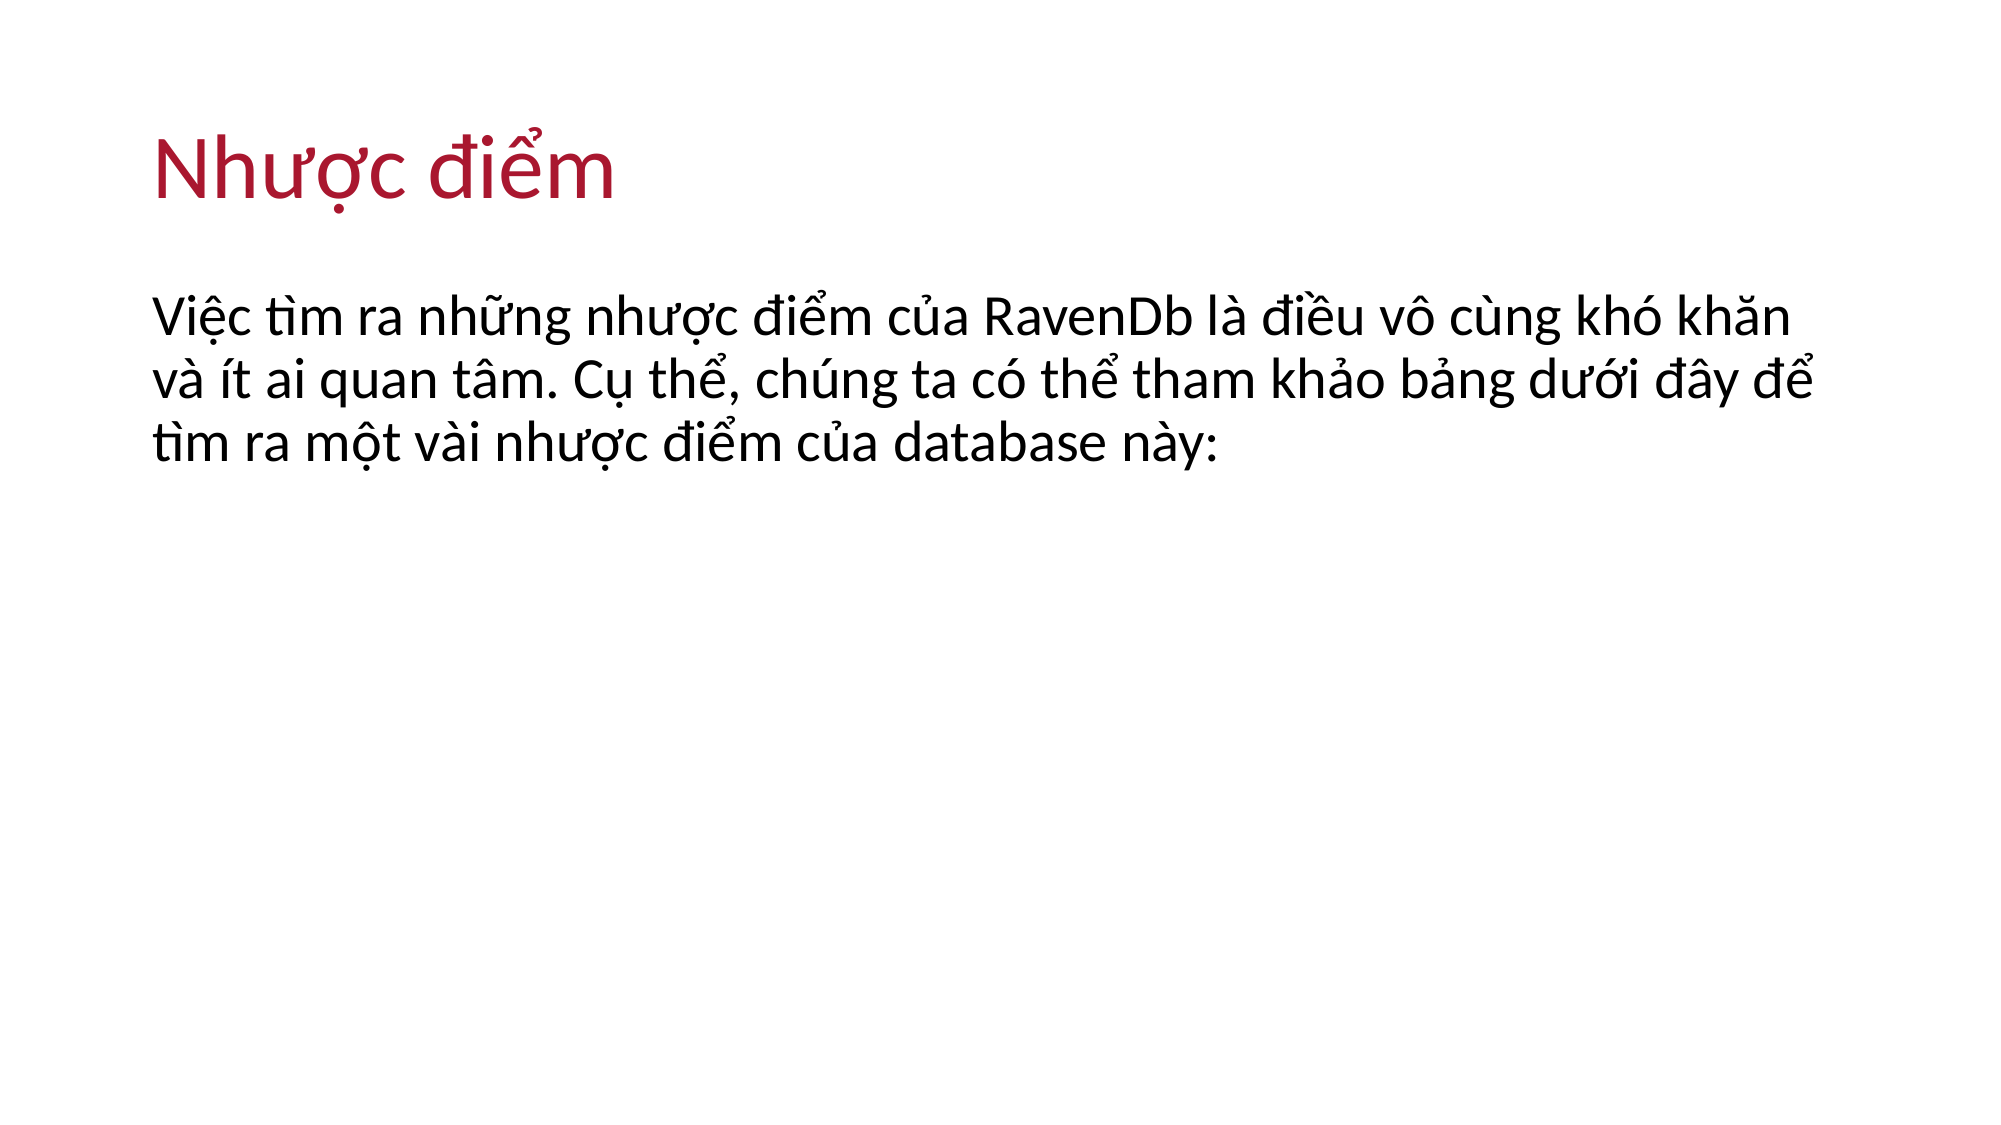

# Nhược điểm
Việc tìm ra những nhược điểm của RavenDb là điều vô cùng khó khăn và ít ai quan tâm. Cụ thể, chúng ta có thể tham khảo bảng dưới đây để tìm ra một vài nhược điểm của database này: